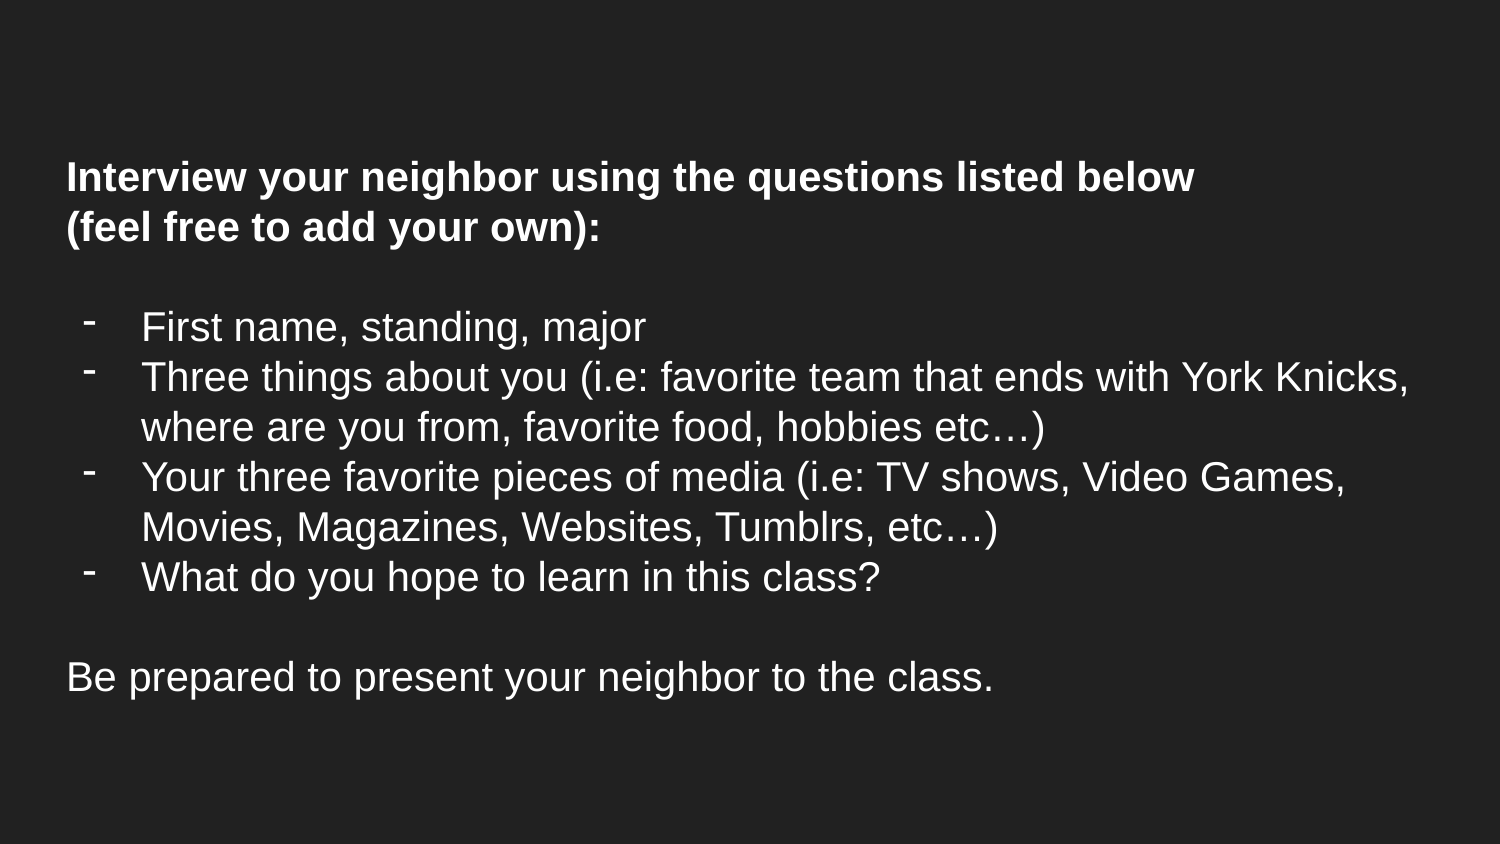

# Interview your neighbor using the questions listed below
(feel free to add your own):

First name, standing, major
Three things about you (i.e: favorite team that ends with York Knicks, where are you from, favorite food, hobbies etc…)
Your three favorite pieces of media (i.e: TV shows, Video Games, Movies, Magazines, Websites, Tumblrs, etc…)
What do you hope to learn in this class?

Be prepared to present your neighbor to the class.